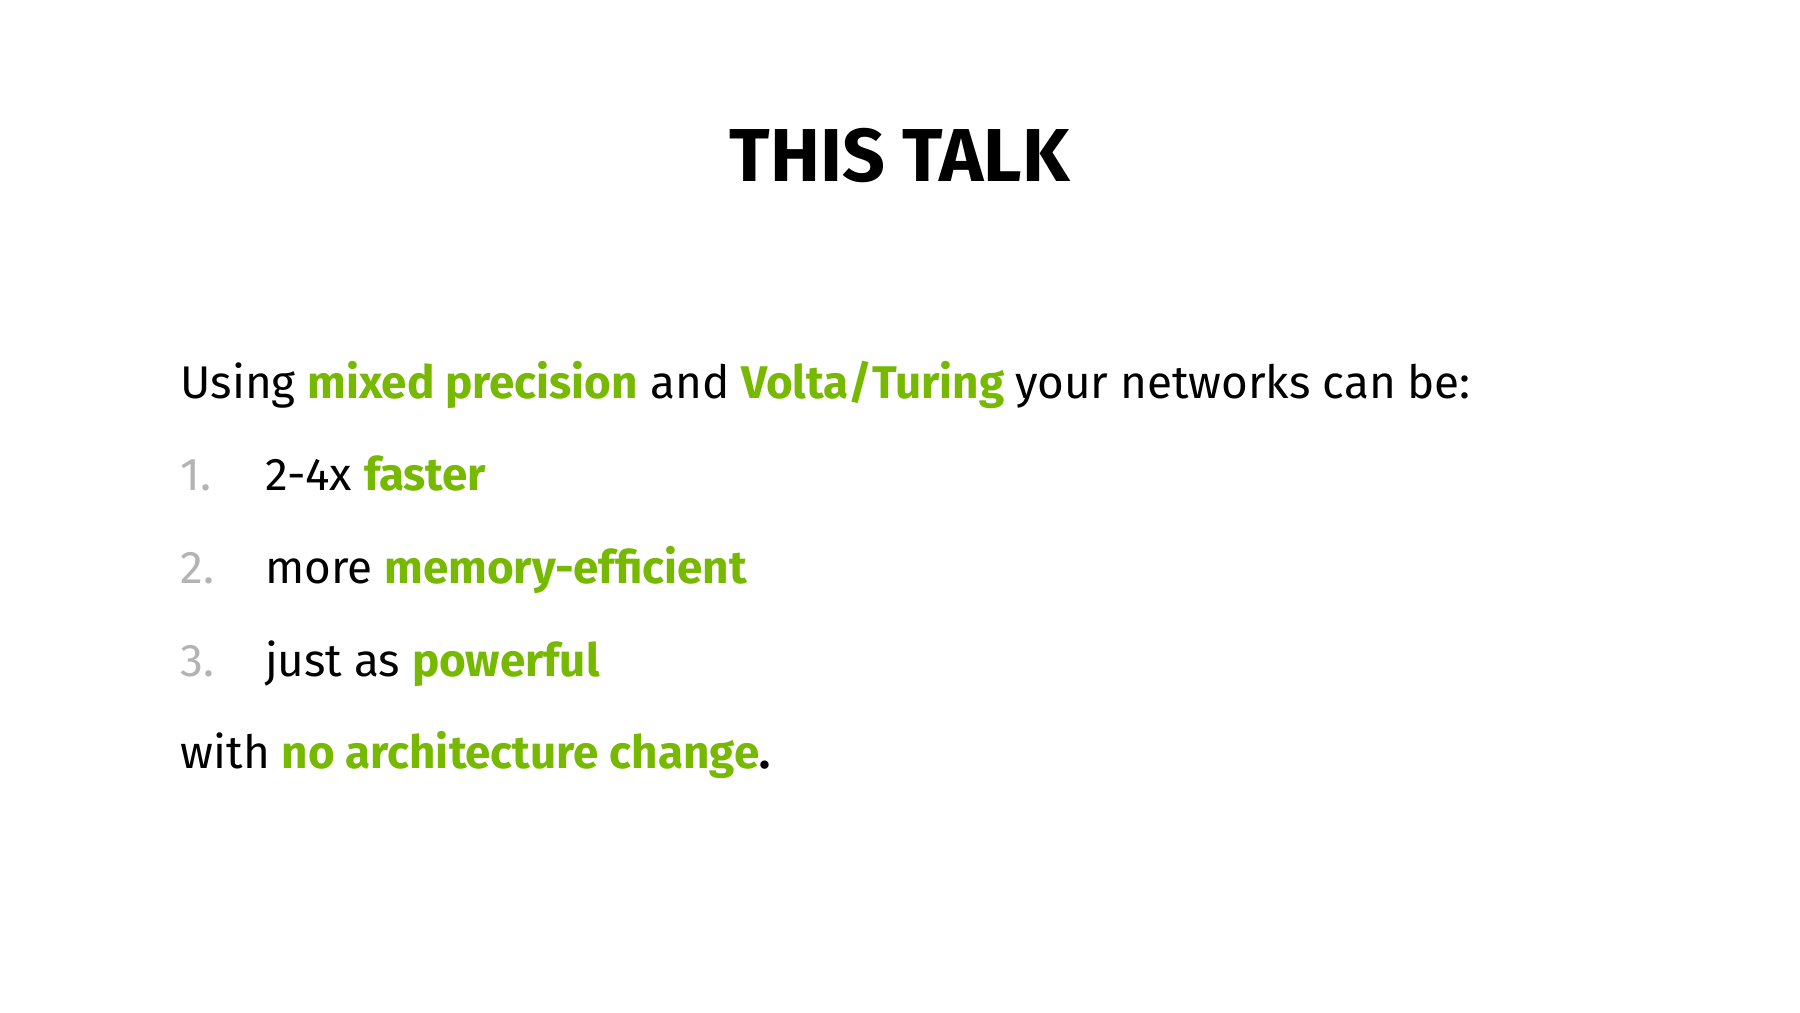

# This Talk
Using mixed precision and Volta/Turing your networks can be:
2-4x faster
more memory-efficient
just as powerful
with no architecture change.